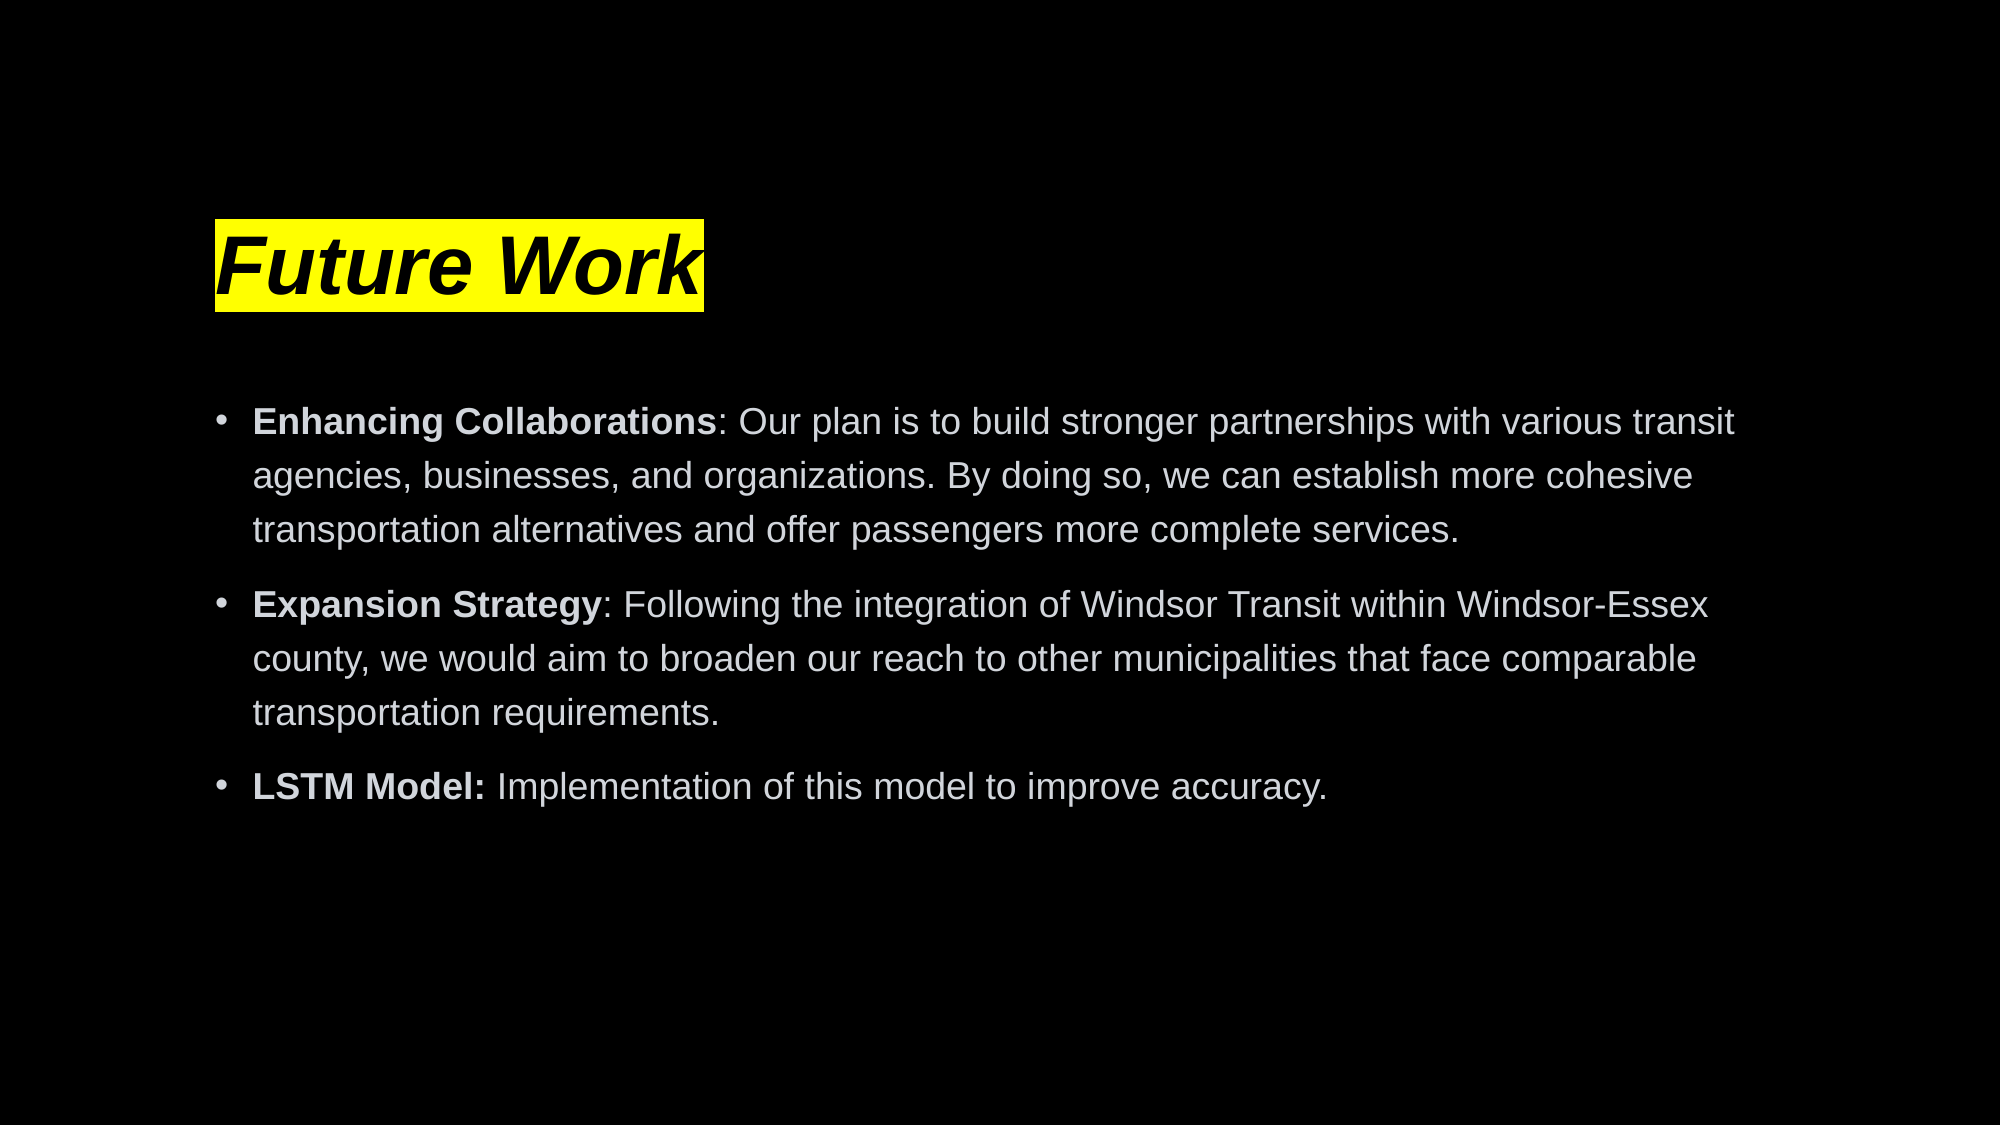

# Future Work
Enhancing Collaborations: Our plan is to build stronger partnerships with various transit agencies, businesses, and organizations. By doing so, we can establish more cohesive transportation alternatives and offer passengers more complete services.
Expansion Strategy: Following the integration of Windsor Transit within Windsor-Essex county, we would aim to broaden our reach to other municipalities that face comparable transportation requirements.
LSTM Model: Implementation of this model to improve accuracy.